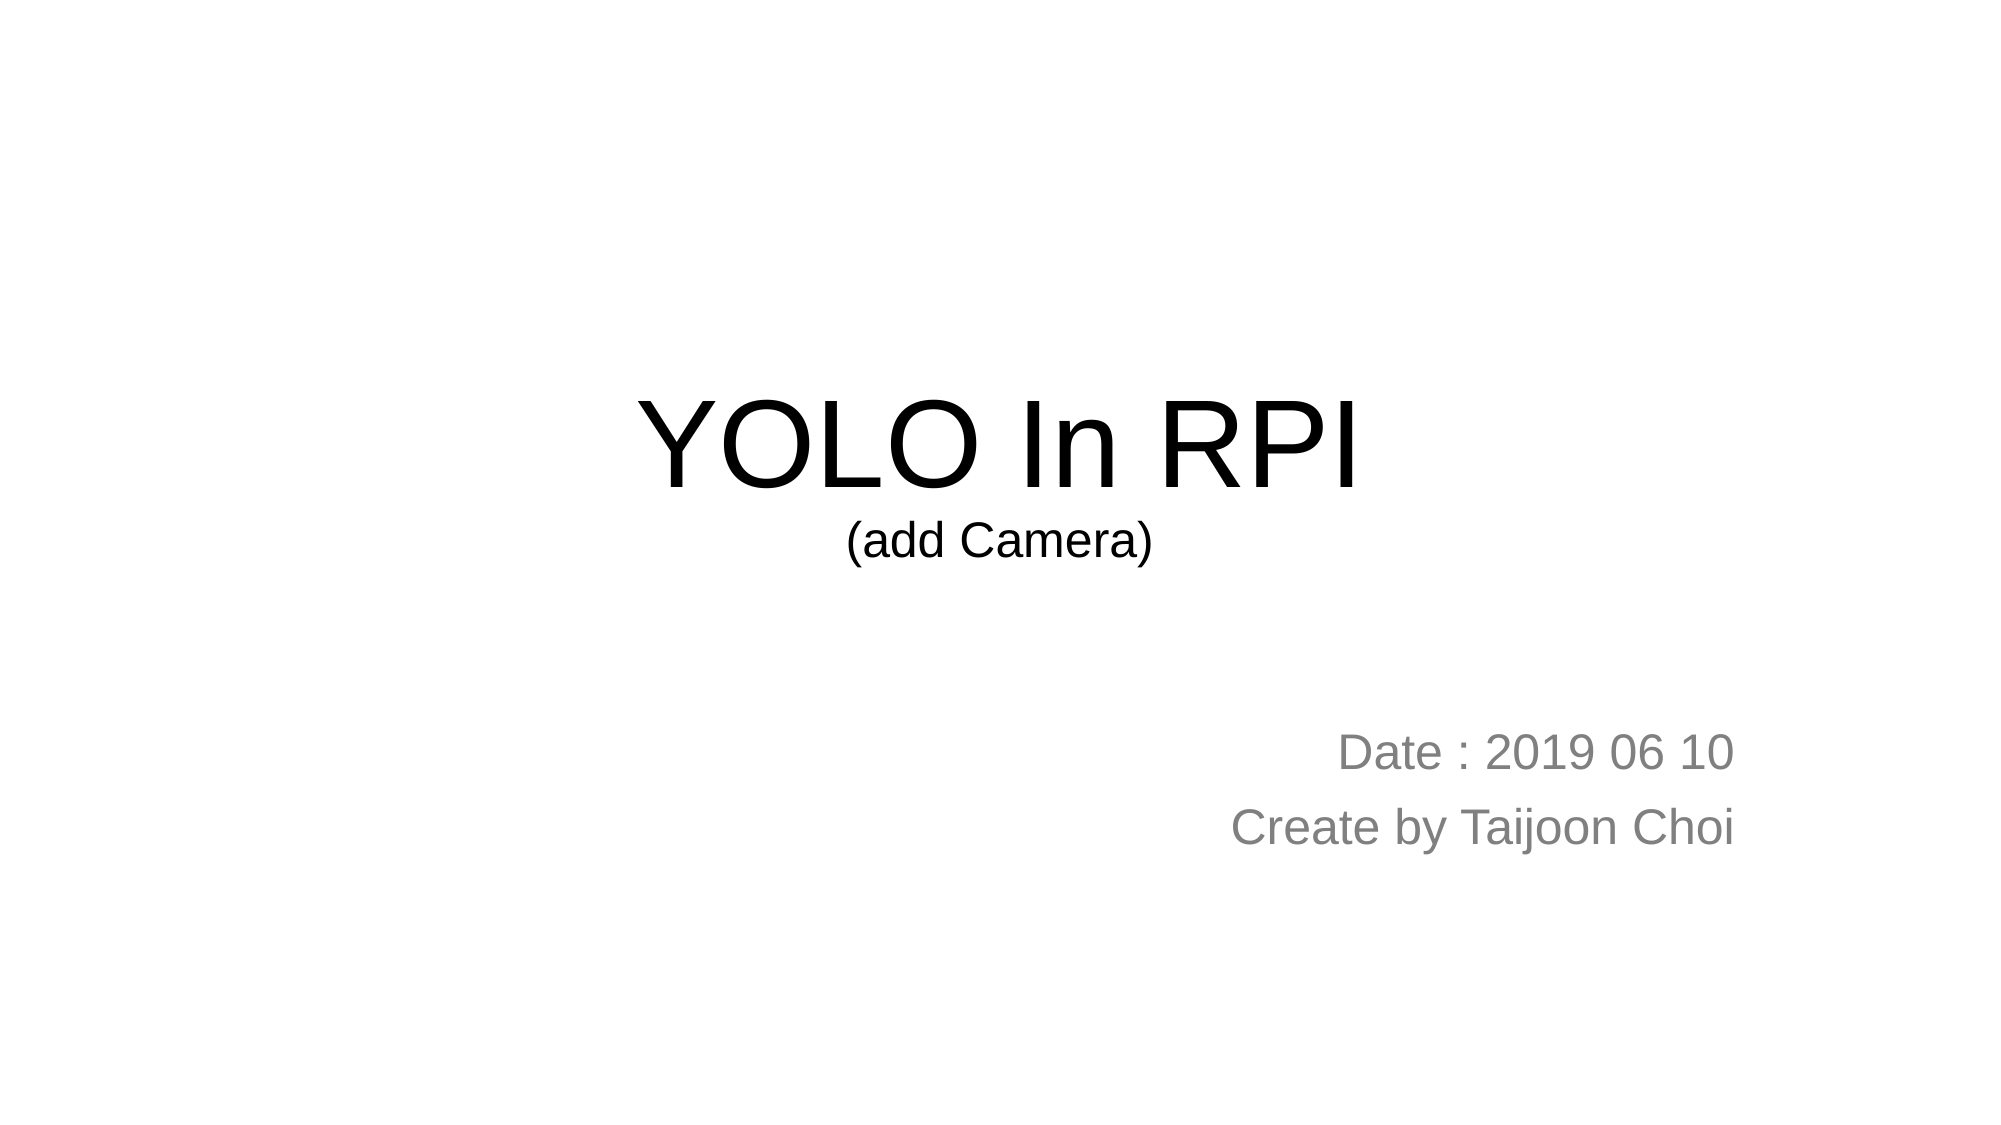

# YOLO In RPI (add Camera)
Date : 2019 06 10
Create by Taijoon Choi